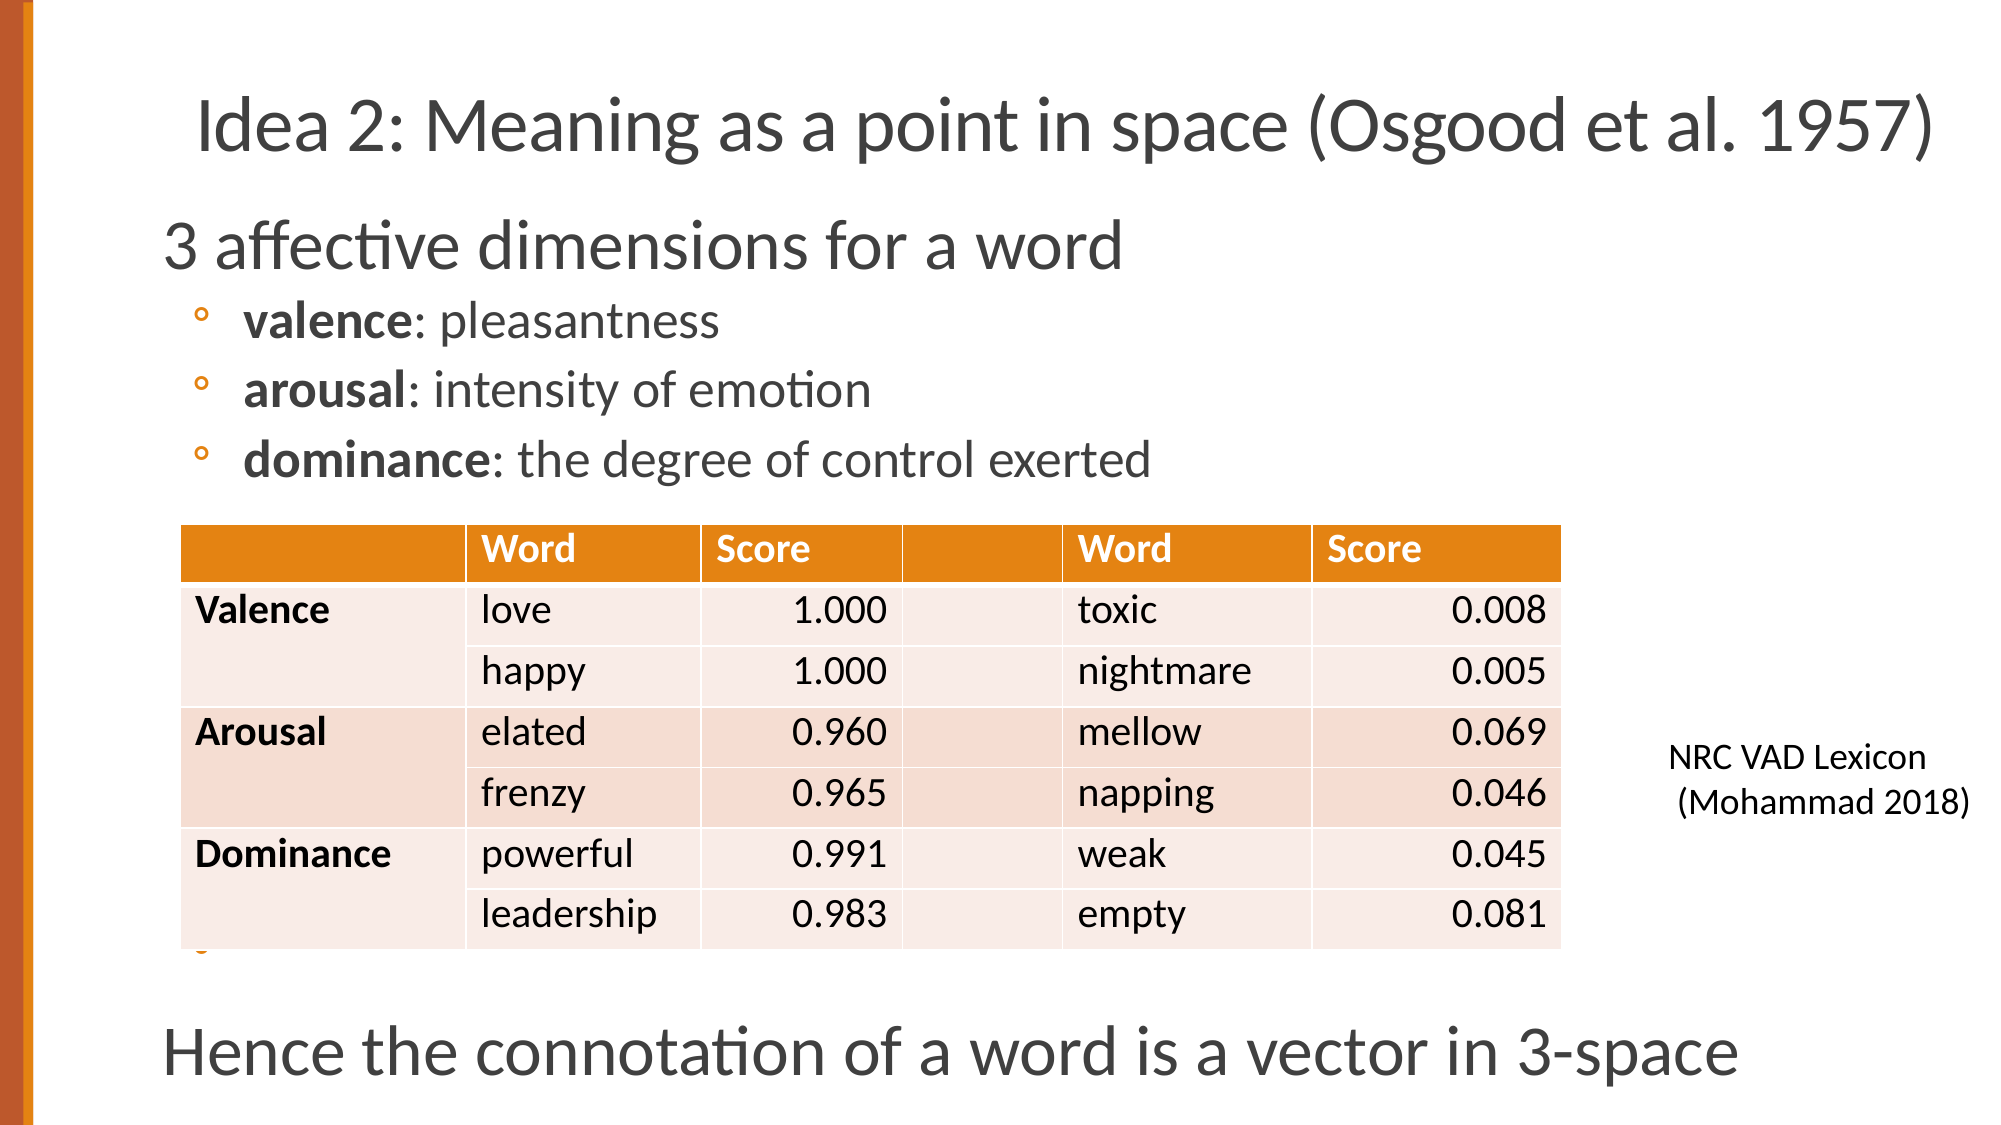

# Idea 2: Meaning as a point in space (Osgood et al. 1957)
3 affective dimensions for a word
valence: pleasantness
arousal: intensity of emotion
dominance: the degree of control exerted

Hence the connotation of a word is a vector in 3-space
|  | Word | Score |  | Word | Score |
| --- | --- | --- | --- | --- | --- |
| Valence | love | 1.000 |  | toxic | 0.008 |
|  | happy | 1.000 |  | nightmare | 0.005 |
| Arousal | elated | 0.960 |  | mellow | 0.069 |
|  | frenzy | 0.965 |  | napping | 0.046 |
| Dominance | powerful | 0.991 |  | weak | 0.045 |
|  | leadership | 0.983 |  | empty | 0.081 |
NRC VAD Lexicon
 (Mohammad 2018)